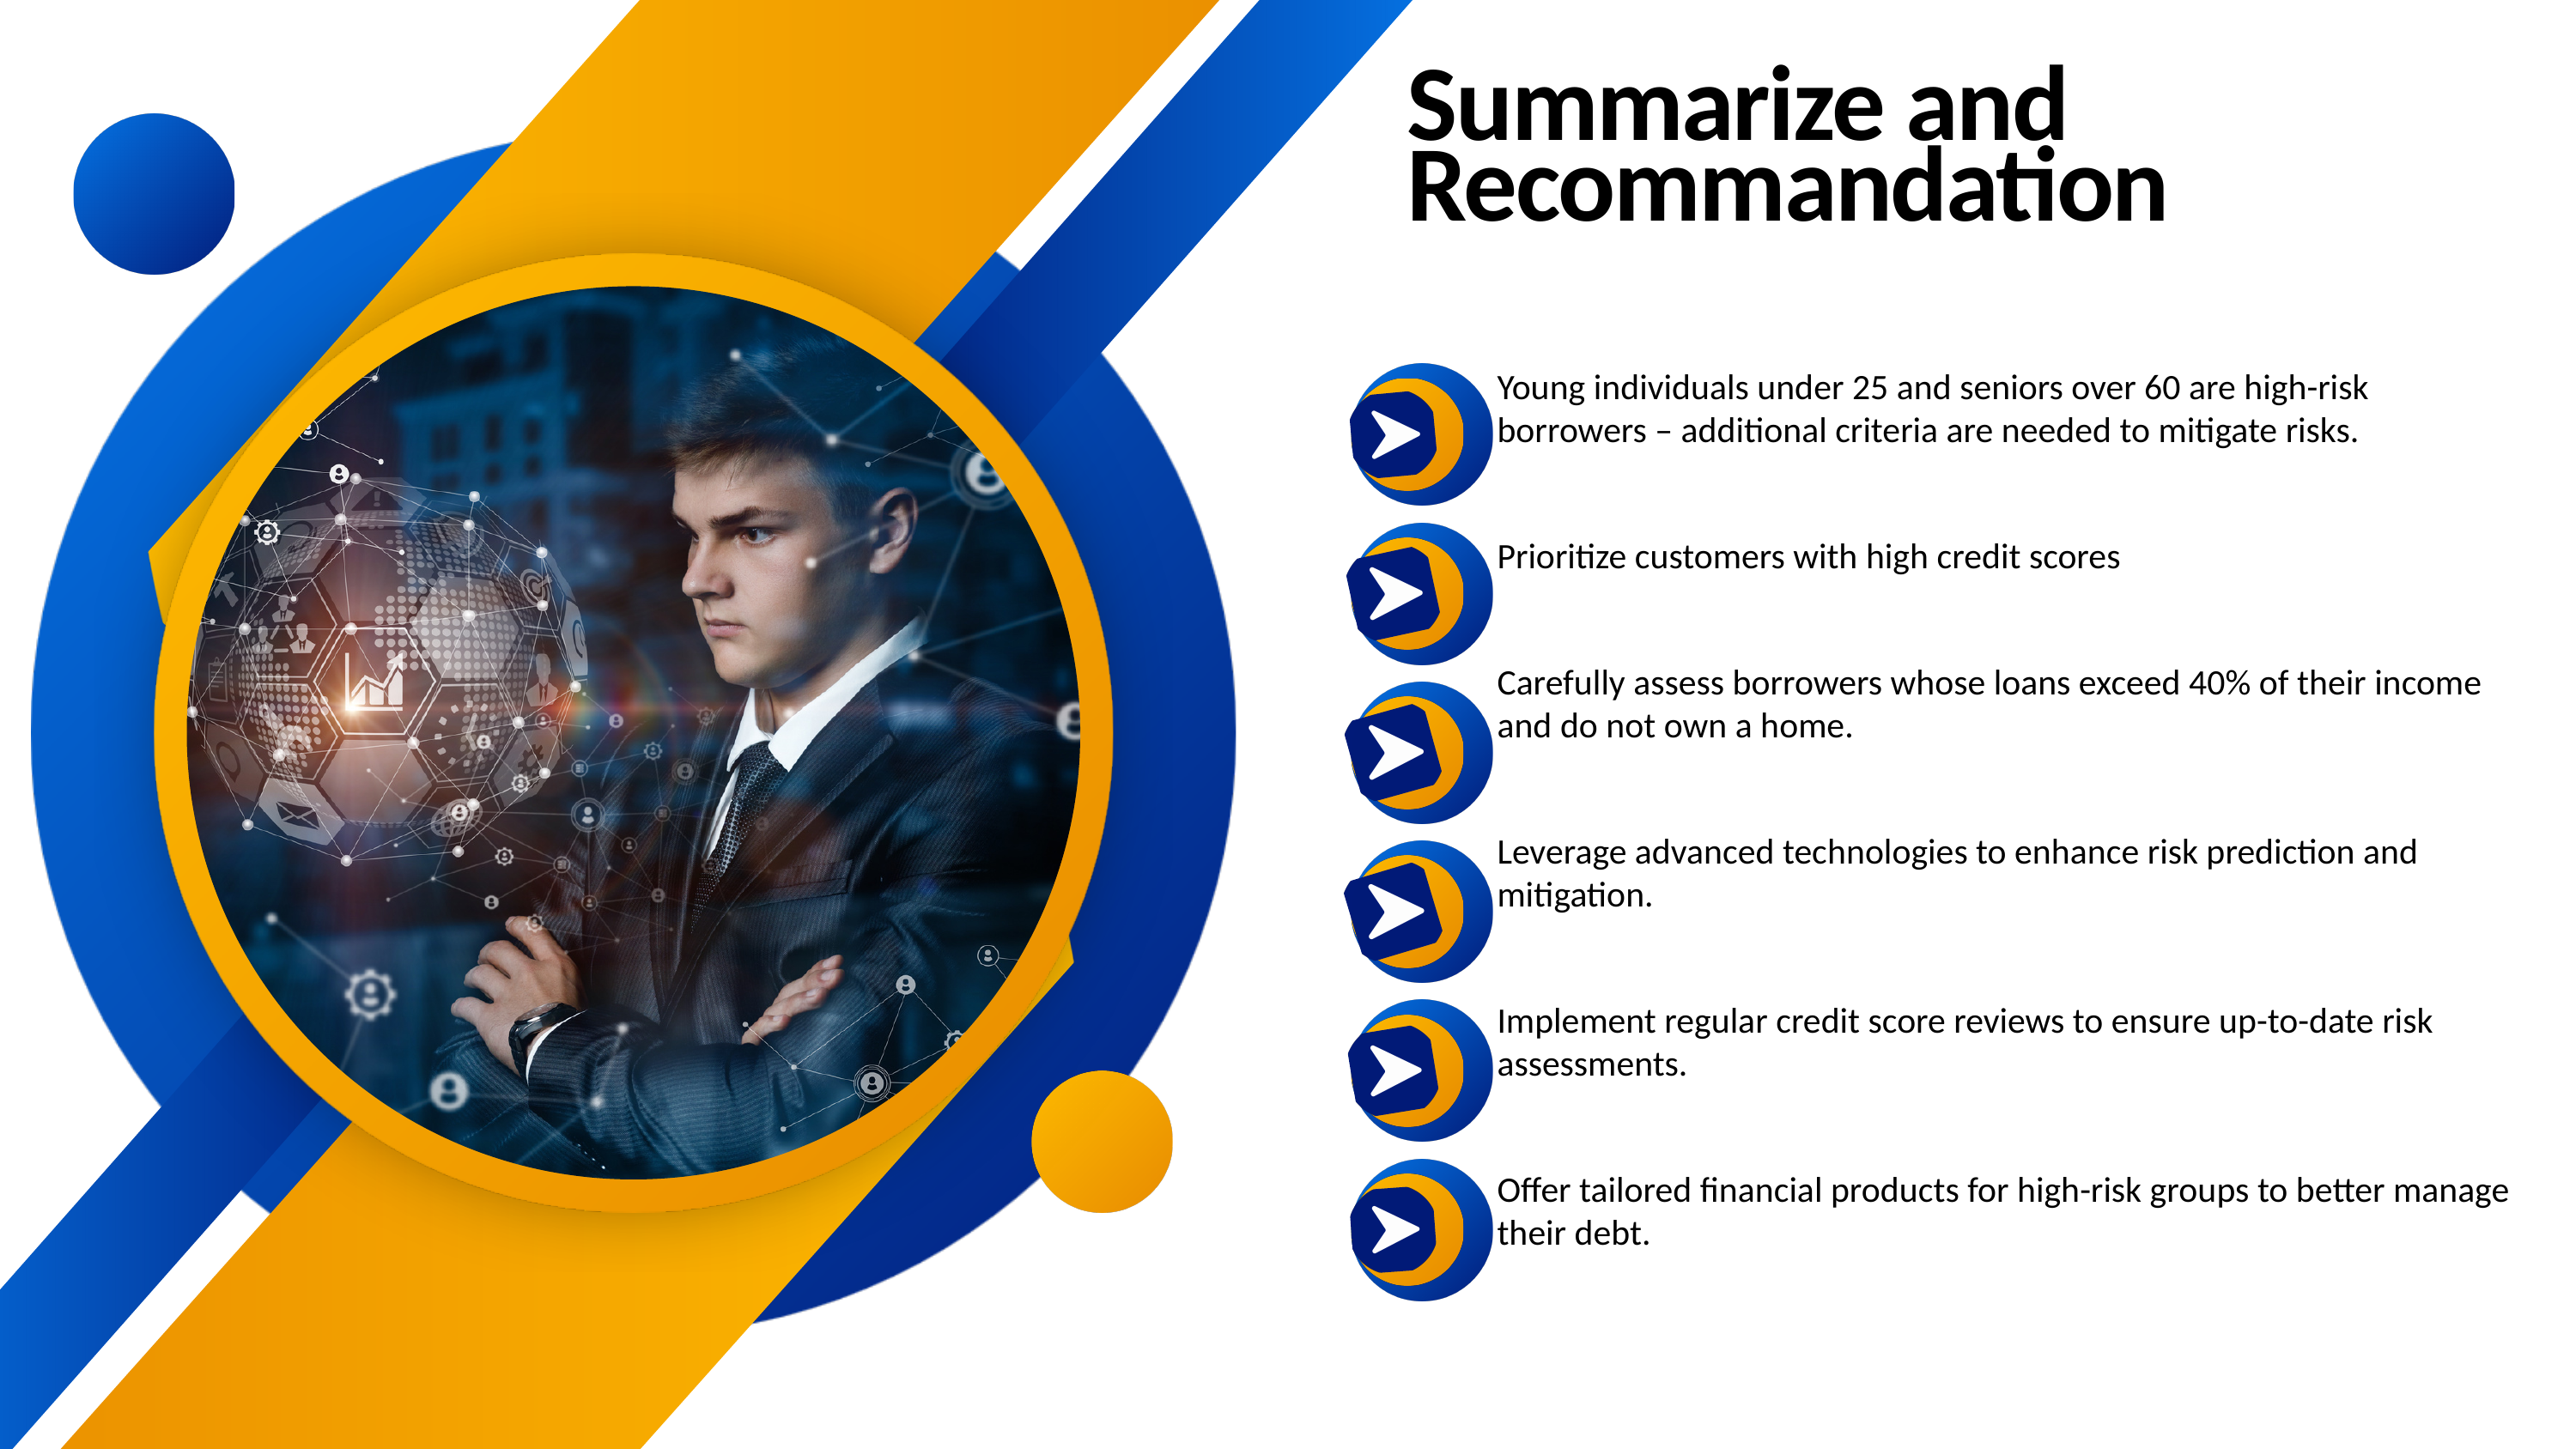

Summarize and Recommandation

Young individuals under 25 and seniors over 60 are high-risk borrowers – additional criteria are needed to mitigate risks.

Prioritize customers with high credit scores

Carefully assess borrowers whose loans exceed 40% of their income and do not own a home.

Leverage advanced technologies to enhance risk prediction and mitigation.

Implement regular credit score reviews to ensure up-to-date risk assessments.

Offer tailored financial products for high-risk groups to better manage their debt.